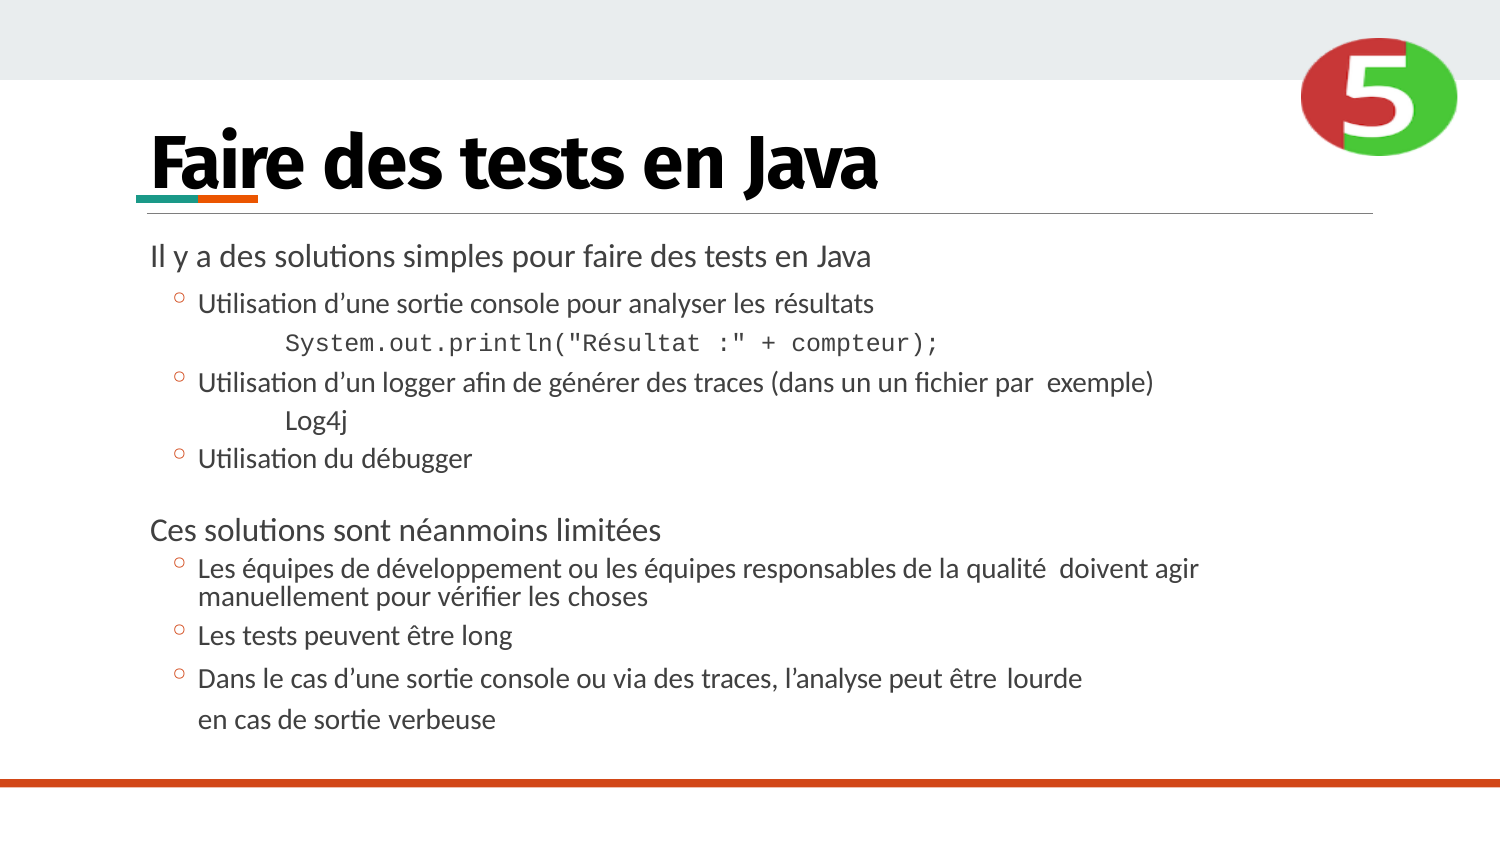

# Faire des tests en Java

Il y a des solutions simples pour faire des tests en Java
Utilisation d’une sortie console pour analyser les résultats
System.out.println("Résultat :" + compteur);
Utilisation d’un logger afin de générer des traces (dans un un fichier par  exemple)
Log4j
Utilisation du débugger
Ces solutions sont néanmoins limitées
Les équipes de développement ou les équipes responsables de la qualité  doivent agir manuellement pour vérifier les choses
Les tests peuvent être long
Dans le cas d’une sortie console ou via des traces, l’analyse peut être lourde
en cas de sortie verbeuse